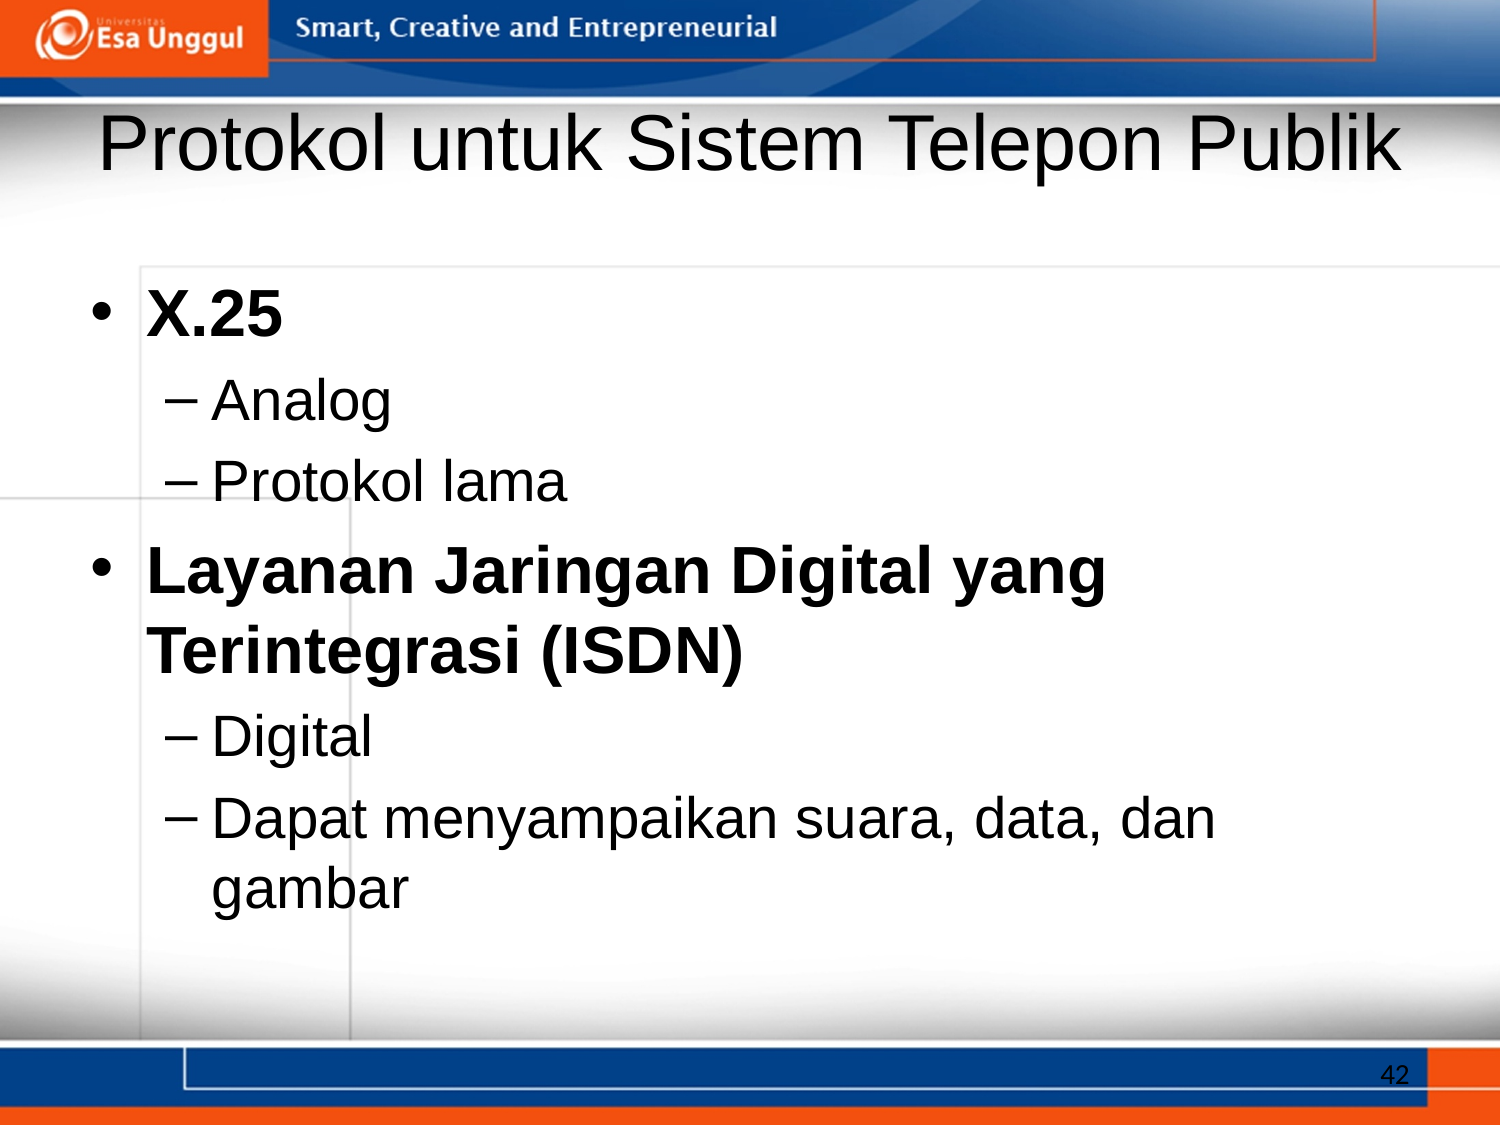

# Protokol untuk Sistem Telepon Publik
X.25
Analog
Protokol lama
Layanan Jaringan Digital yang Terintegrasi (ISDN)
Digital
Dapat menyampaikan suara, data, dan gambar
42